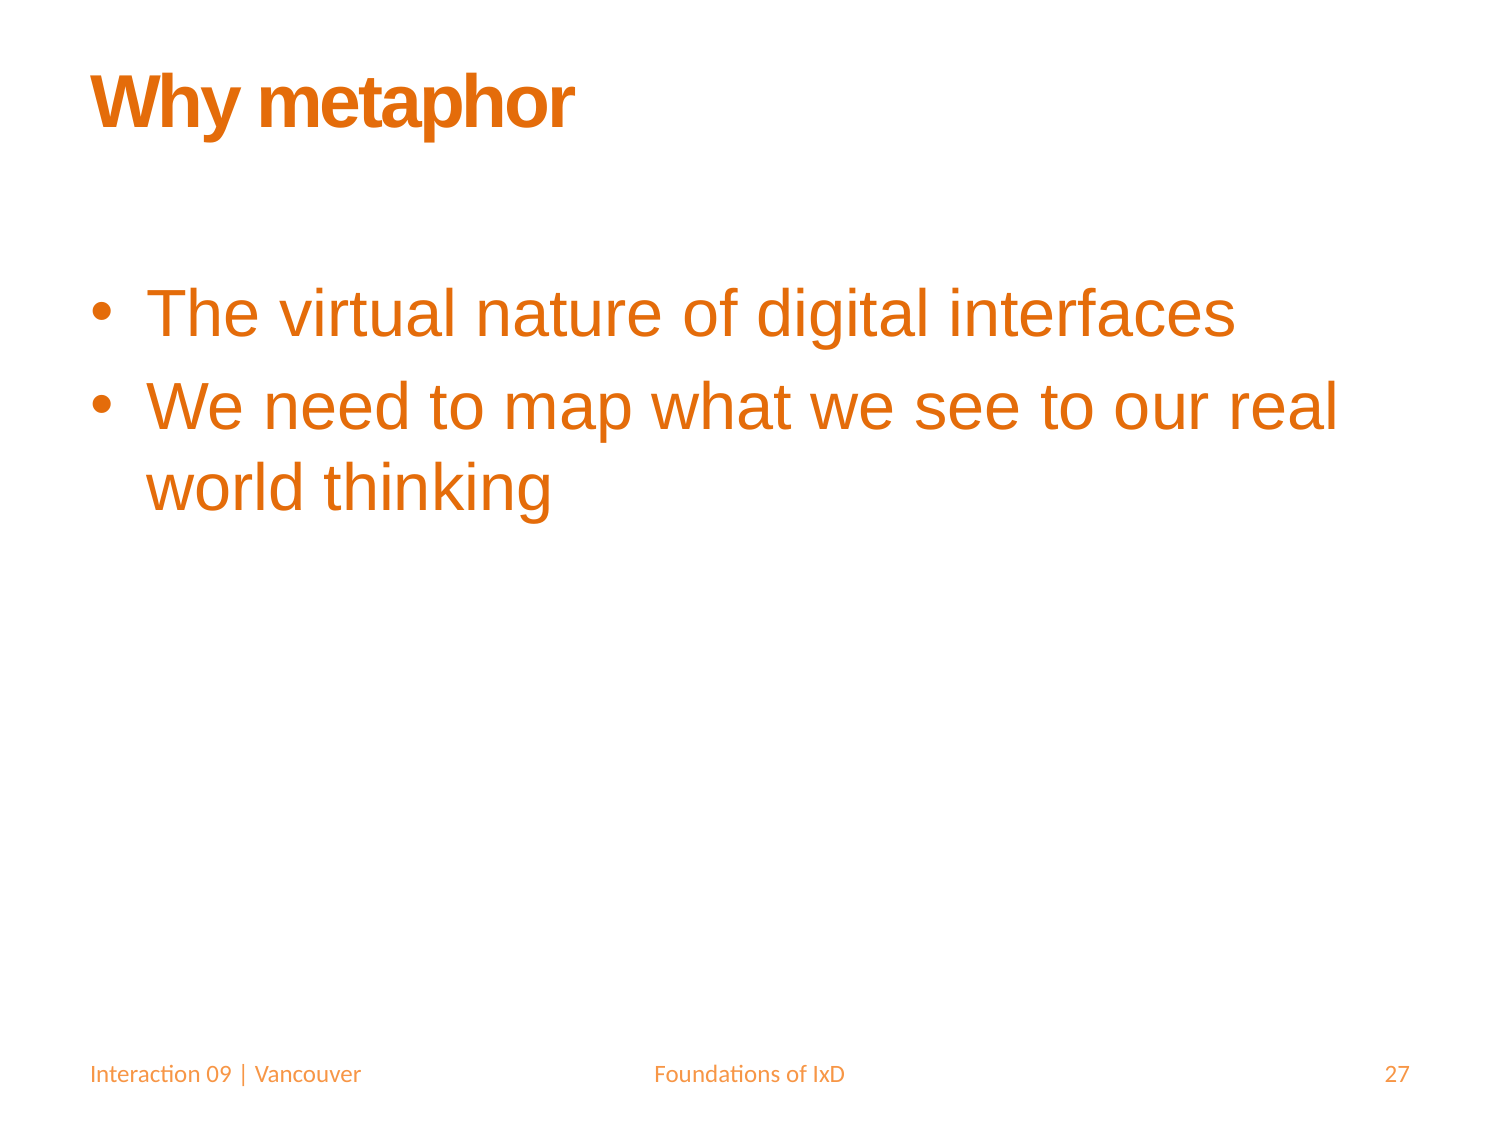

# Why metaphor
The virtual nature of digital interfaces
We need to map what we see to our real world thinking
Interaction 09 | Vancouver
Foundations of IxD
27